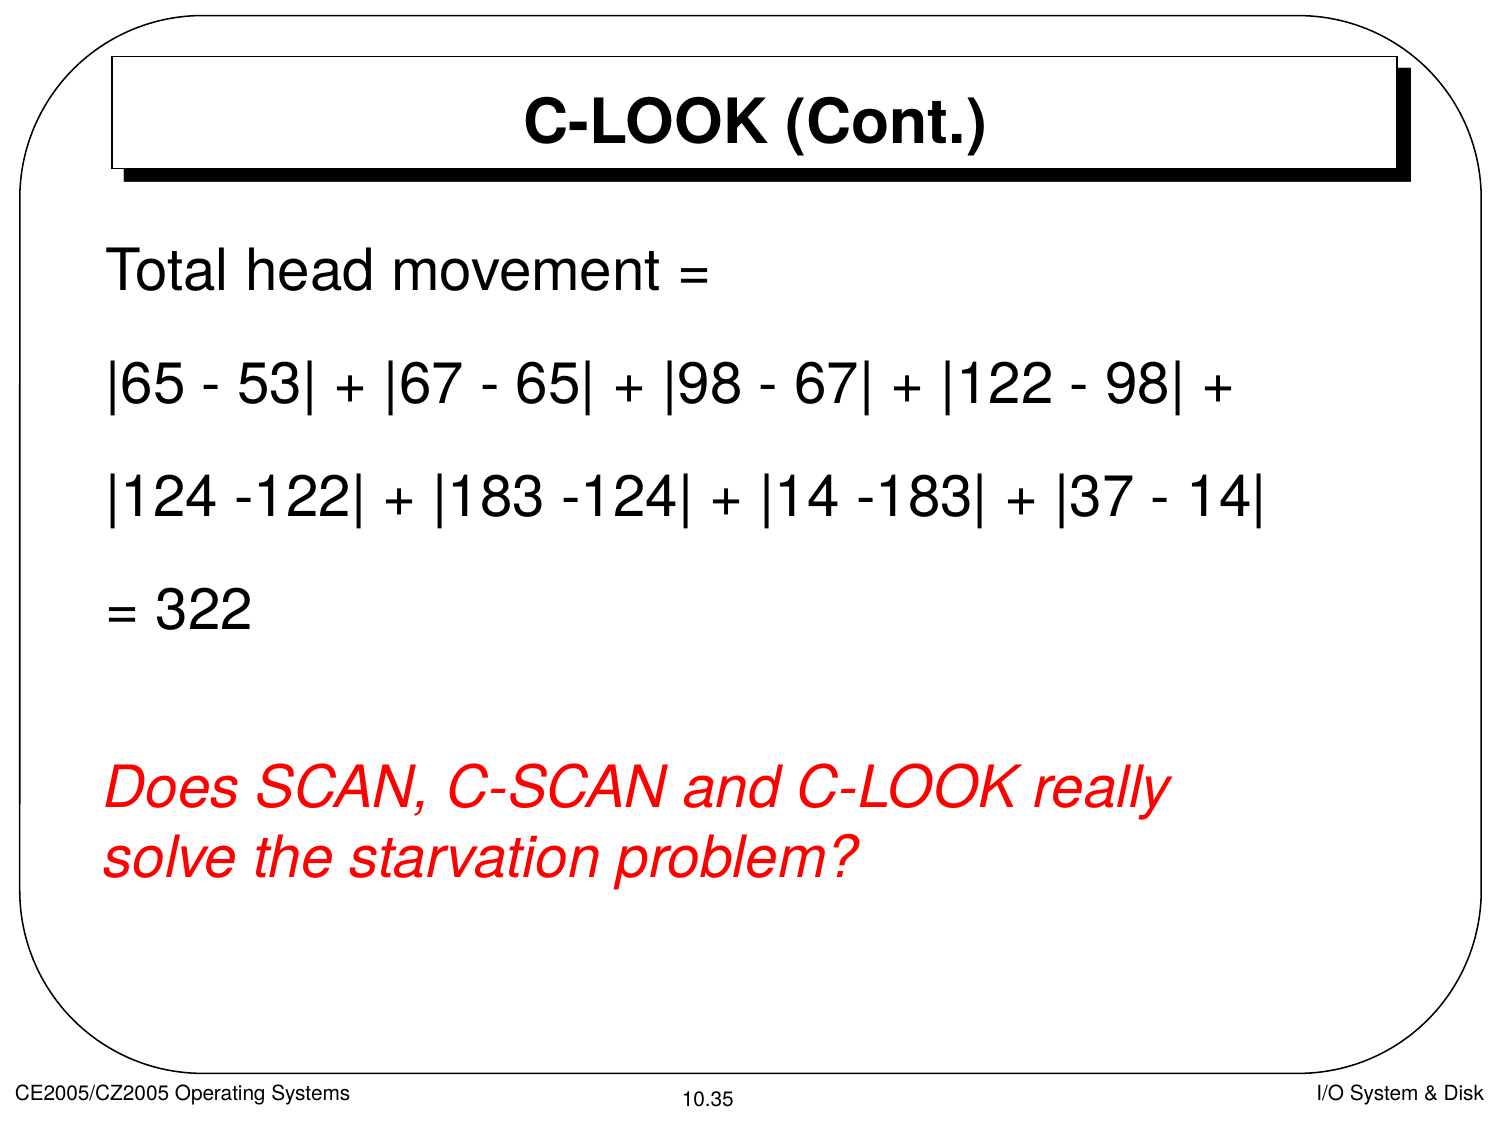

# C-LOOK (Cont.)
Total head movement =
|65 - 53| + |67 - 65| + |98 - 67| + |122 - 98| +
|124 -122| + |183 -124| + |14 -183| + |37 - 14|
= 322
Does SCAN, C-SCAN and C-LOOK really solve the starvation problem?